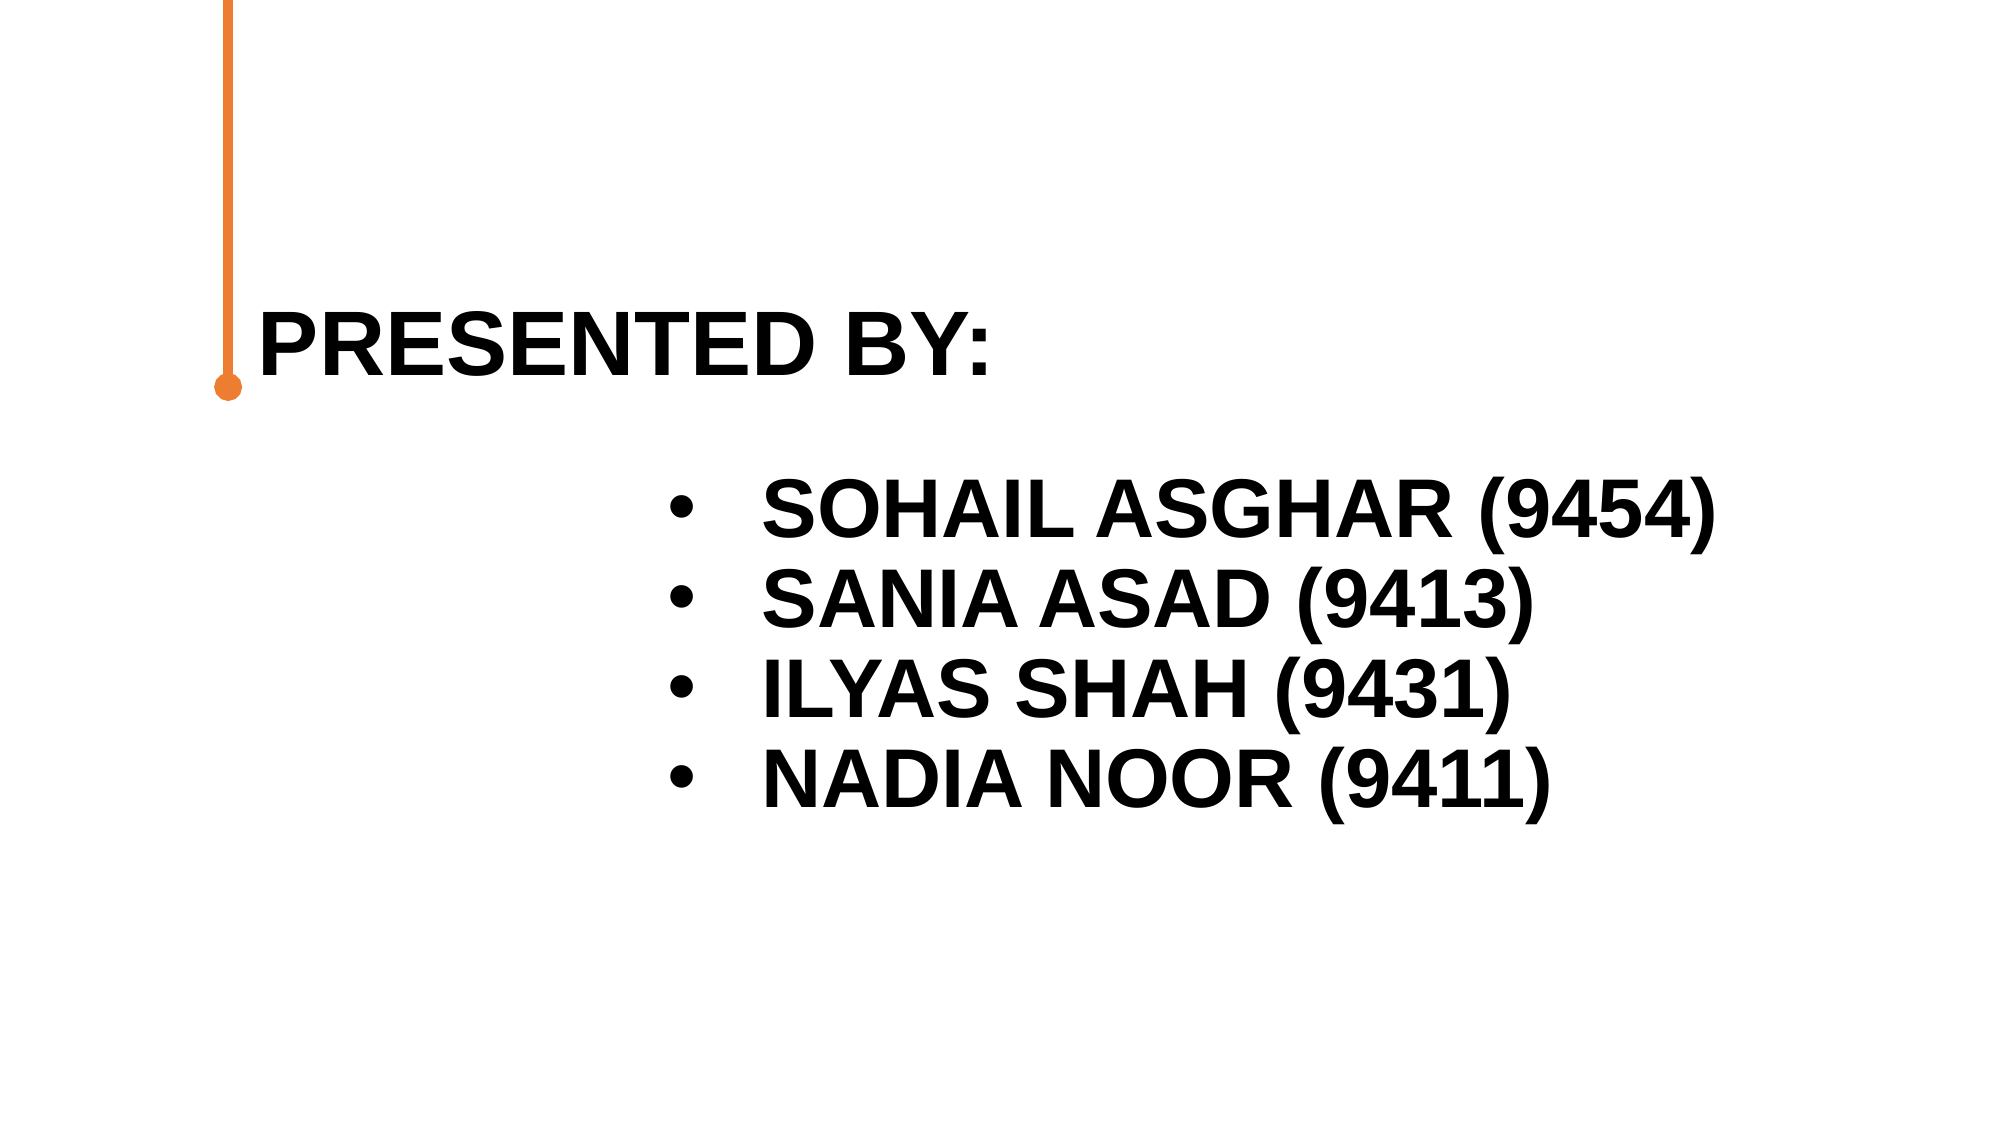

# PRESENTED BY:
SOHAIL ASGHAR (9454)
SANIA ASAD (9413)
ILYAS SHAH (9431)
NADIA NOOR (9411)